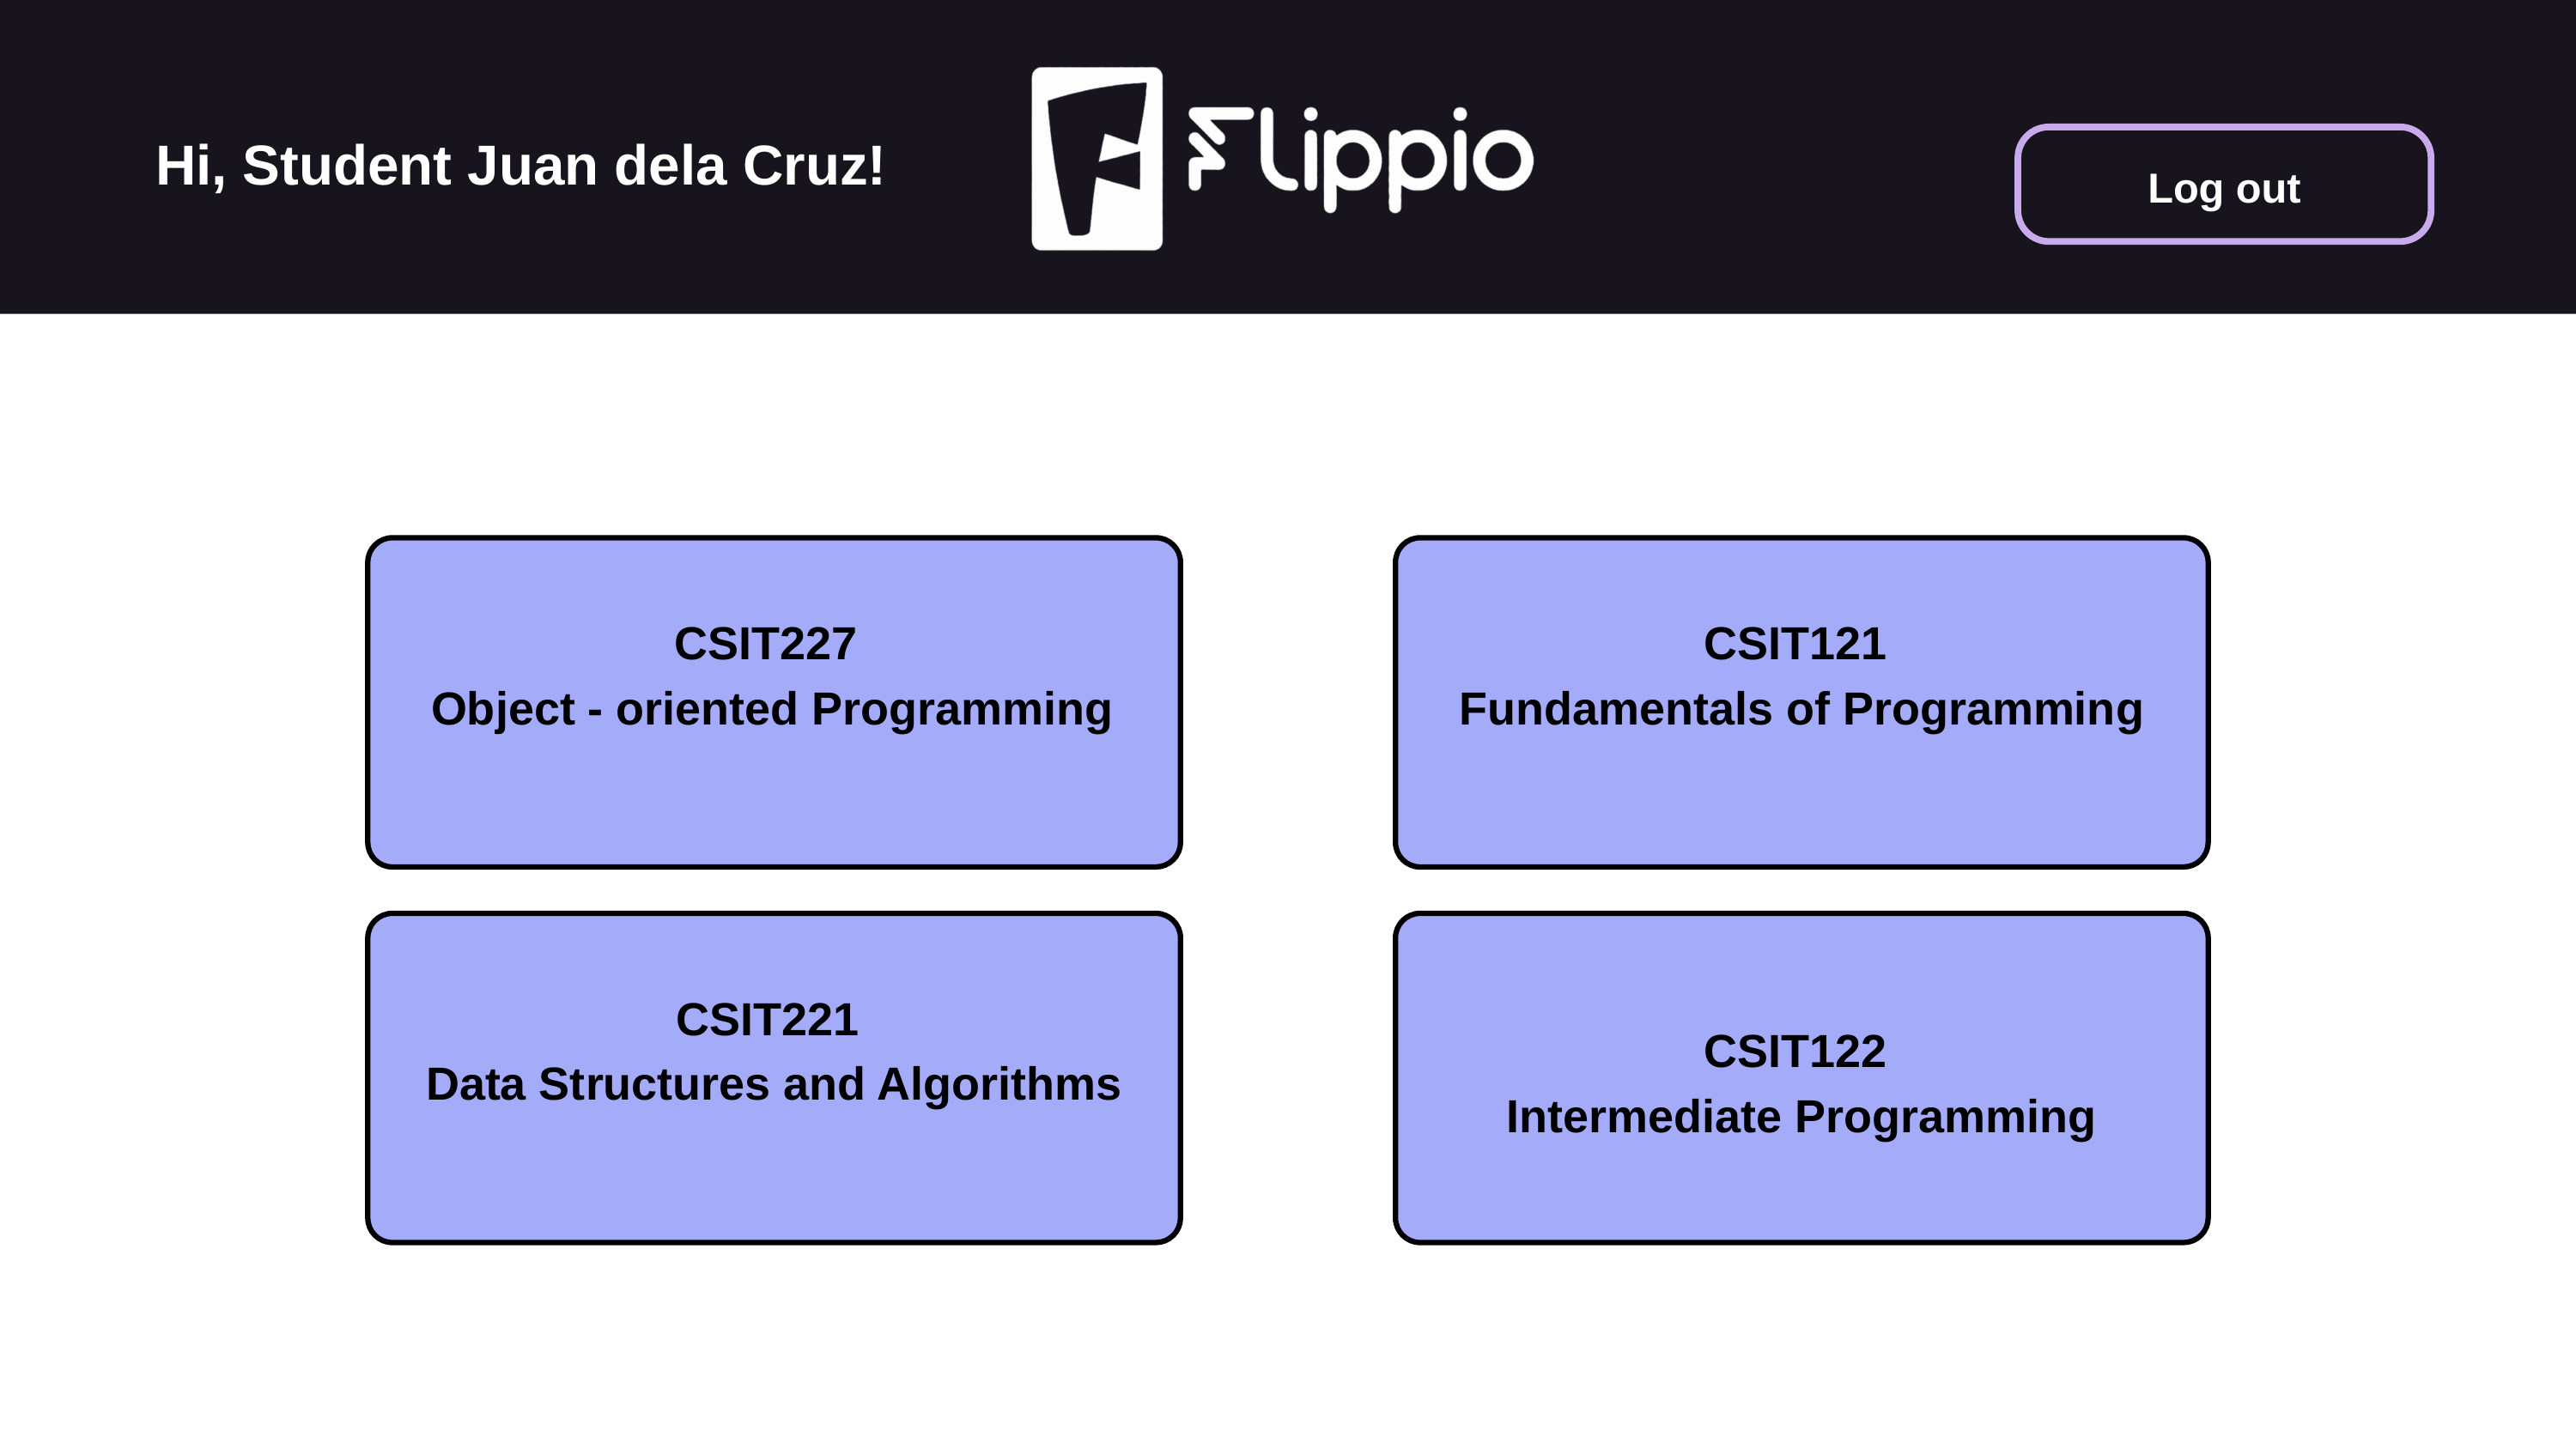

Hi, Student Juan dela Cruz!

Log out

CSIT227
Object - oriented Programming
CSIT121
Fundamentals of Programming

CSIT221
Data Structures and Algorithms
CSIT122
Intermediate Programming